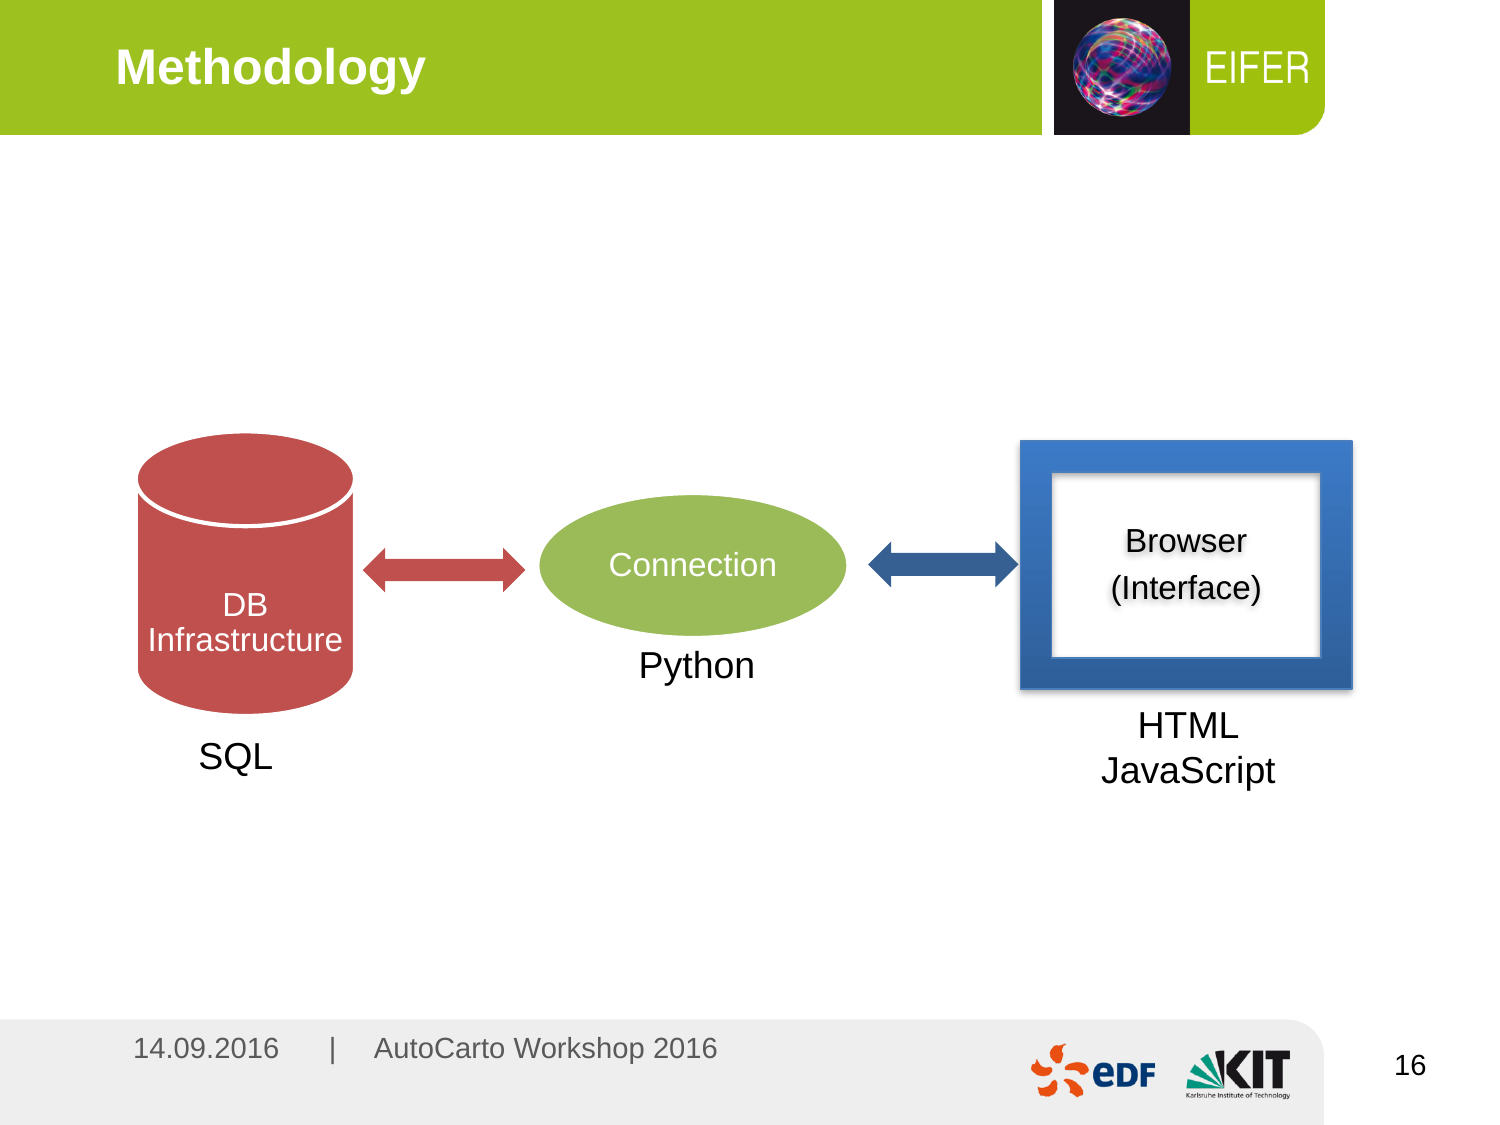

Methodology

DB Infrastructure

SQL
Browser
(Interface)

HTML
JavaScript

Connection
Python
16